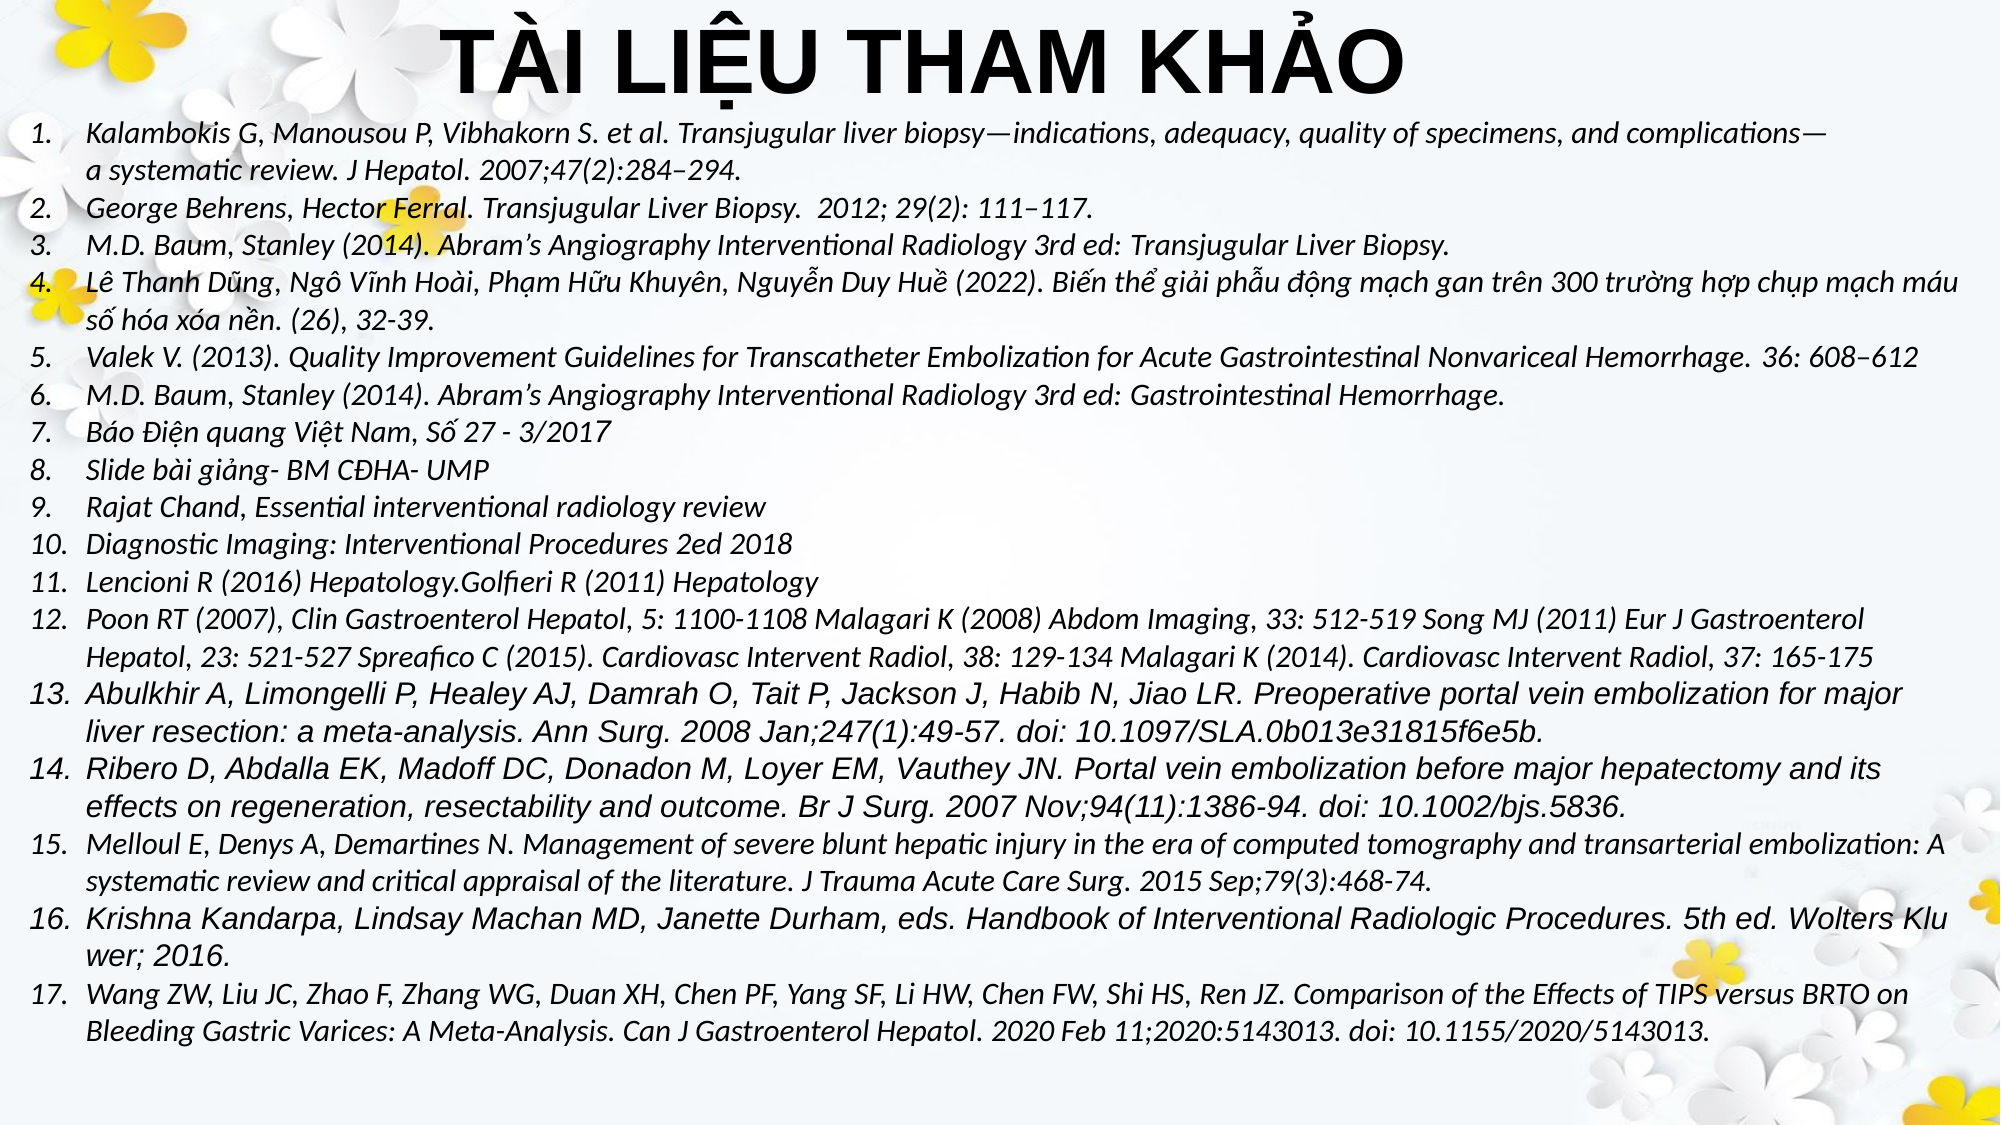

TÀI LIỆU THAM KHẢO
Kalambokis G, Manousou P, Vibhakorn S. et al. Transjugular liver biopsy—indications, adequacy, quality of specimens, and complications—a systematic review. J Hepatol. 2007;47(2):284–294.
George Behrens, Hector Ferral. Transjugular Liver Biopsy.  2012; 29(2): 111–117.
M.D. Baum, Stanley (2014). Abram’s Angiography Interventional Radiology 3rd ed: Transjugular Liver Biopsy.
Lê Thanh Dũng, Ngô Vĩnh Hoài, Phạm Hữu Khuyên, Nguyễn Duy Huề (2022). Biến thể giải phẫu động mạch gan trên 300 trường hợp chụp mạch máu số hóa xóa nền. (26), 32-39.
Valek V. (2013). Quality Improvement Guidelines for Transcatheter Embolization for Acute Gastrointestinal Nonvariceal Hemorrhage. 36: 608–612
M.D. Baum, Stanley (2014). Abram’s Angiography Interventional Radiology 3rd ed: Gastrointestinal Hemorrhage.
Báo Điện quang Việt Nam, Số 27 - 3/2017
Slide bài giảng- BM CĐHA- UMP
Rajat Chand, Essential interventional radiology review
Diagnostic Imaging: Interventional Procedures 2ed 2018
Lencioni R (2016) Hepatology.Golfieri R (2011) Hepatology
Poon RT (2007), Clin Gastroenterol Hepatol, 5: 1100-1108 Malagari K (2008) Abdom Imaging, 33: 512-519 Song MJ (2011) Eur J Gastroenterol Hepatol, 23: 521-527 Spreafico C (2015). Cardiovasc Intervent Radiol, 38: 129-134 Malagari K (2014). Cardiovasc Intervent Radiol, 37: 165-175
Abulkhir A, Limongelli P, Healey AJ, Damrah O, Tait P, Jackson J, Habib N, Jiao LR. Preoperative portal vein embolization for major liver resection: a meta-analysis. Ann Surg. 2008 Jan;247(1):49-57. doi: 10.1097/SLA.0b013e31815f6e5b.
Ribero D, Abdalla EK, Madoff DC, Donadon M, Loyer EM, Vauthey JN. Portal vein embolization before major hepatectomy and its effects on regeneration, resectability and outcome. Br J Surg. 2007 Nov;94(11):1386-94. doi: 10.1002/bjs.5836.
Melloul E, Denys A, Demartines N. Management of severe blunt hepatic injury in the era of computed tomography and transarterial embolization: A systematic review and critical appraisal of the literature. J Trauma Acute Care Surg. 2015 Sep;79(3):468-74.
Krishna Kandarpa, Lindsay Machan MD, Janette Durham, eds. Handbook of Interventional Radiologic Procedures. 5th ed. Wolters Kluwer; 2016.
Wang ZW, Liu JC, Zhao F, Zhang WG, Duan XH, Chen PF, Yang SF, Li HW, Chen FW, Shi HS, Ren JZ. Comparison of the Effects of TIPS versus BRTO on Bleeding Gastric Varices: A Meta-Analysis. Can J Gastroenterol Hepatol. 2020 Feb 11;2020:5143013. doi: 10.1155/2020/5143013.